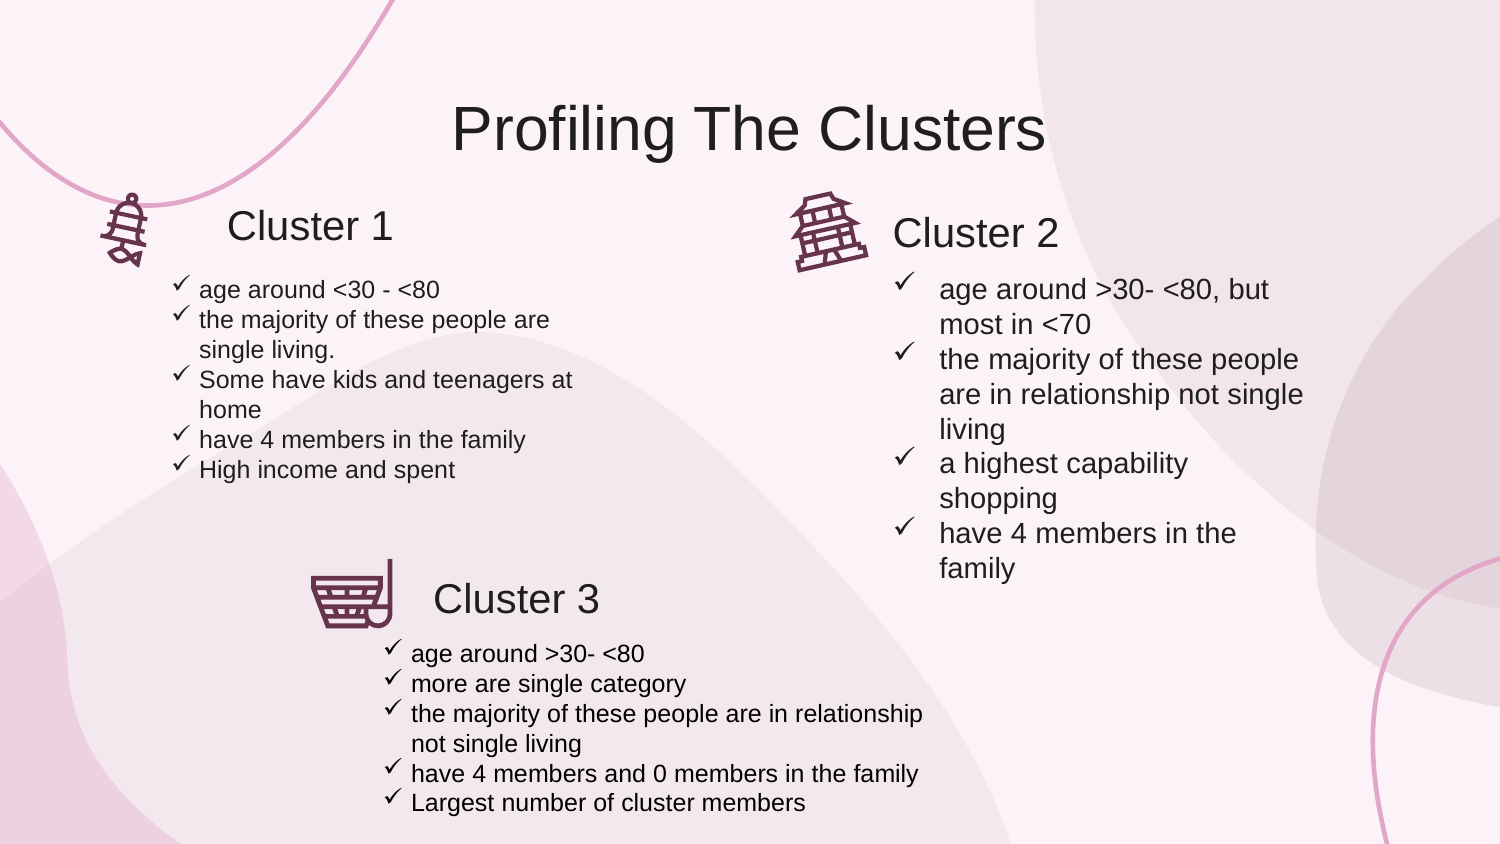

Profiling The Clusters
# Cluster 1

Cluster 2
age around >30- <80, but most in <70
the majority of these people are in relationship not single living
a highest capability shopping
have 4 members in the family
age around <30 - <80
the majority of these people are single living.
Some have kids and teenagers at home
have 4 members in the family
High income and spent

Cluster 3
age around >30- <80
more are single category
the majority of these people are in relationship not single living
have 4 members and 0 members in the family
Largest number of cluster members